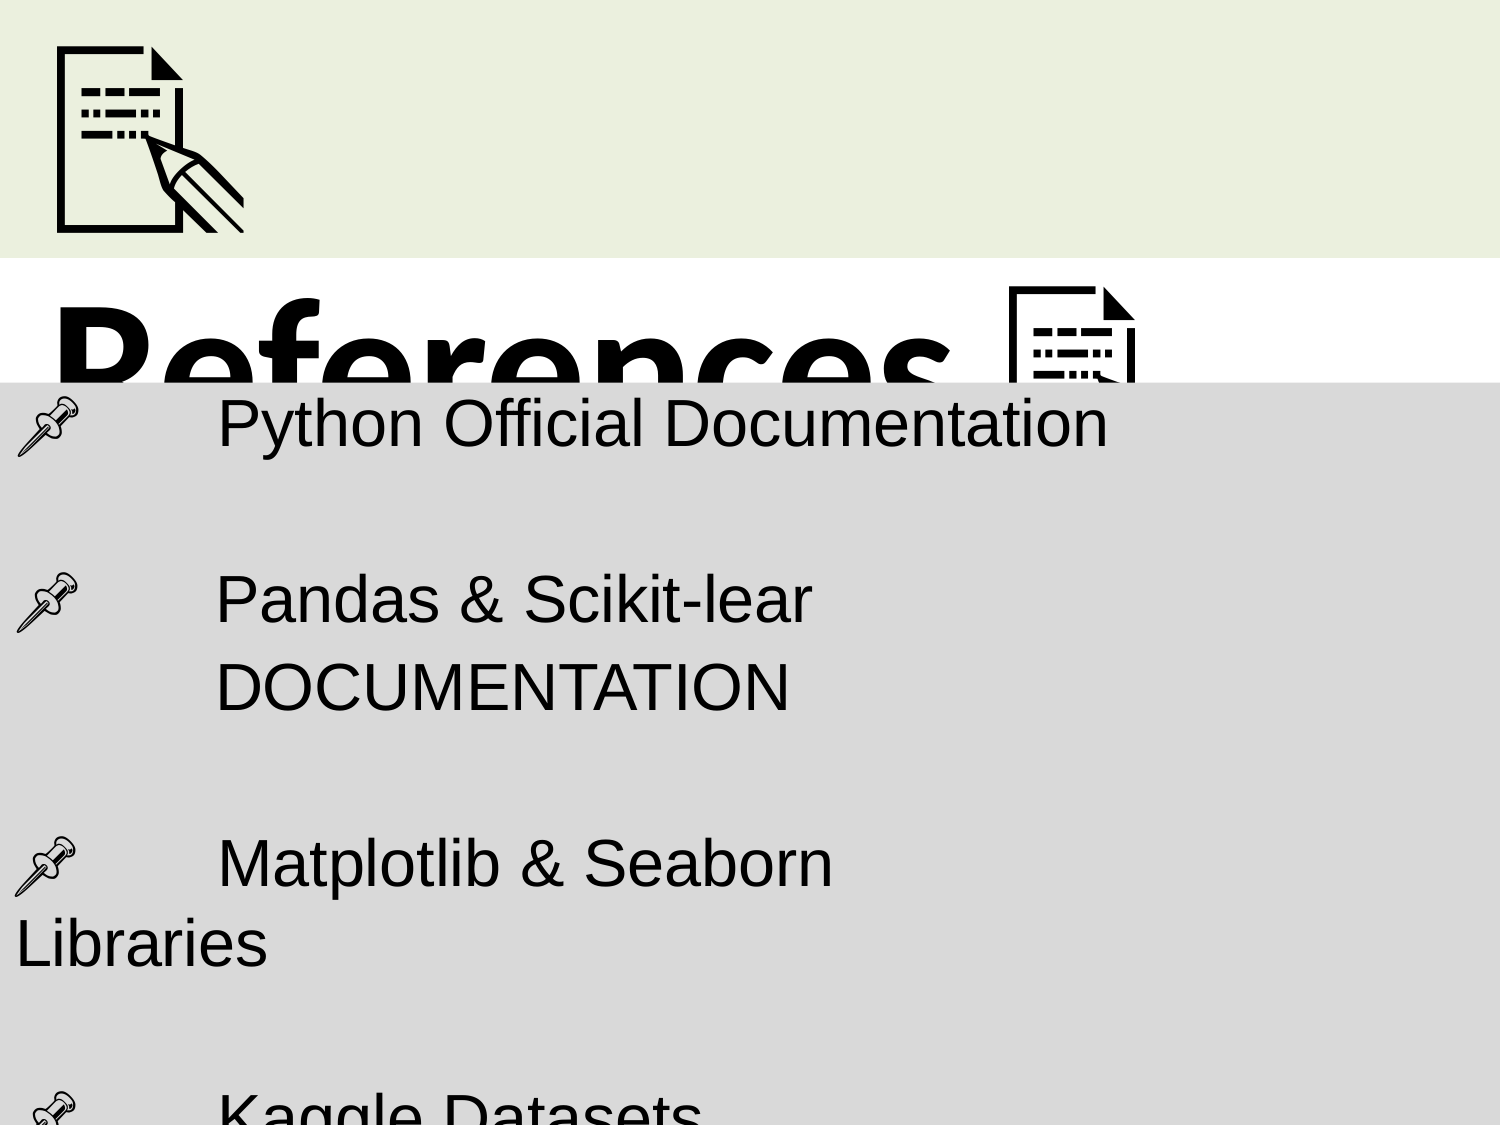

# 📝 References 📝
📌	Python Official Documentation
📌	Pandas & Scikit-lear DOCUMENTATION
📌	Matplotlib & Seaborn Libraries
📌	Kaggle Datasets